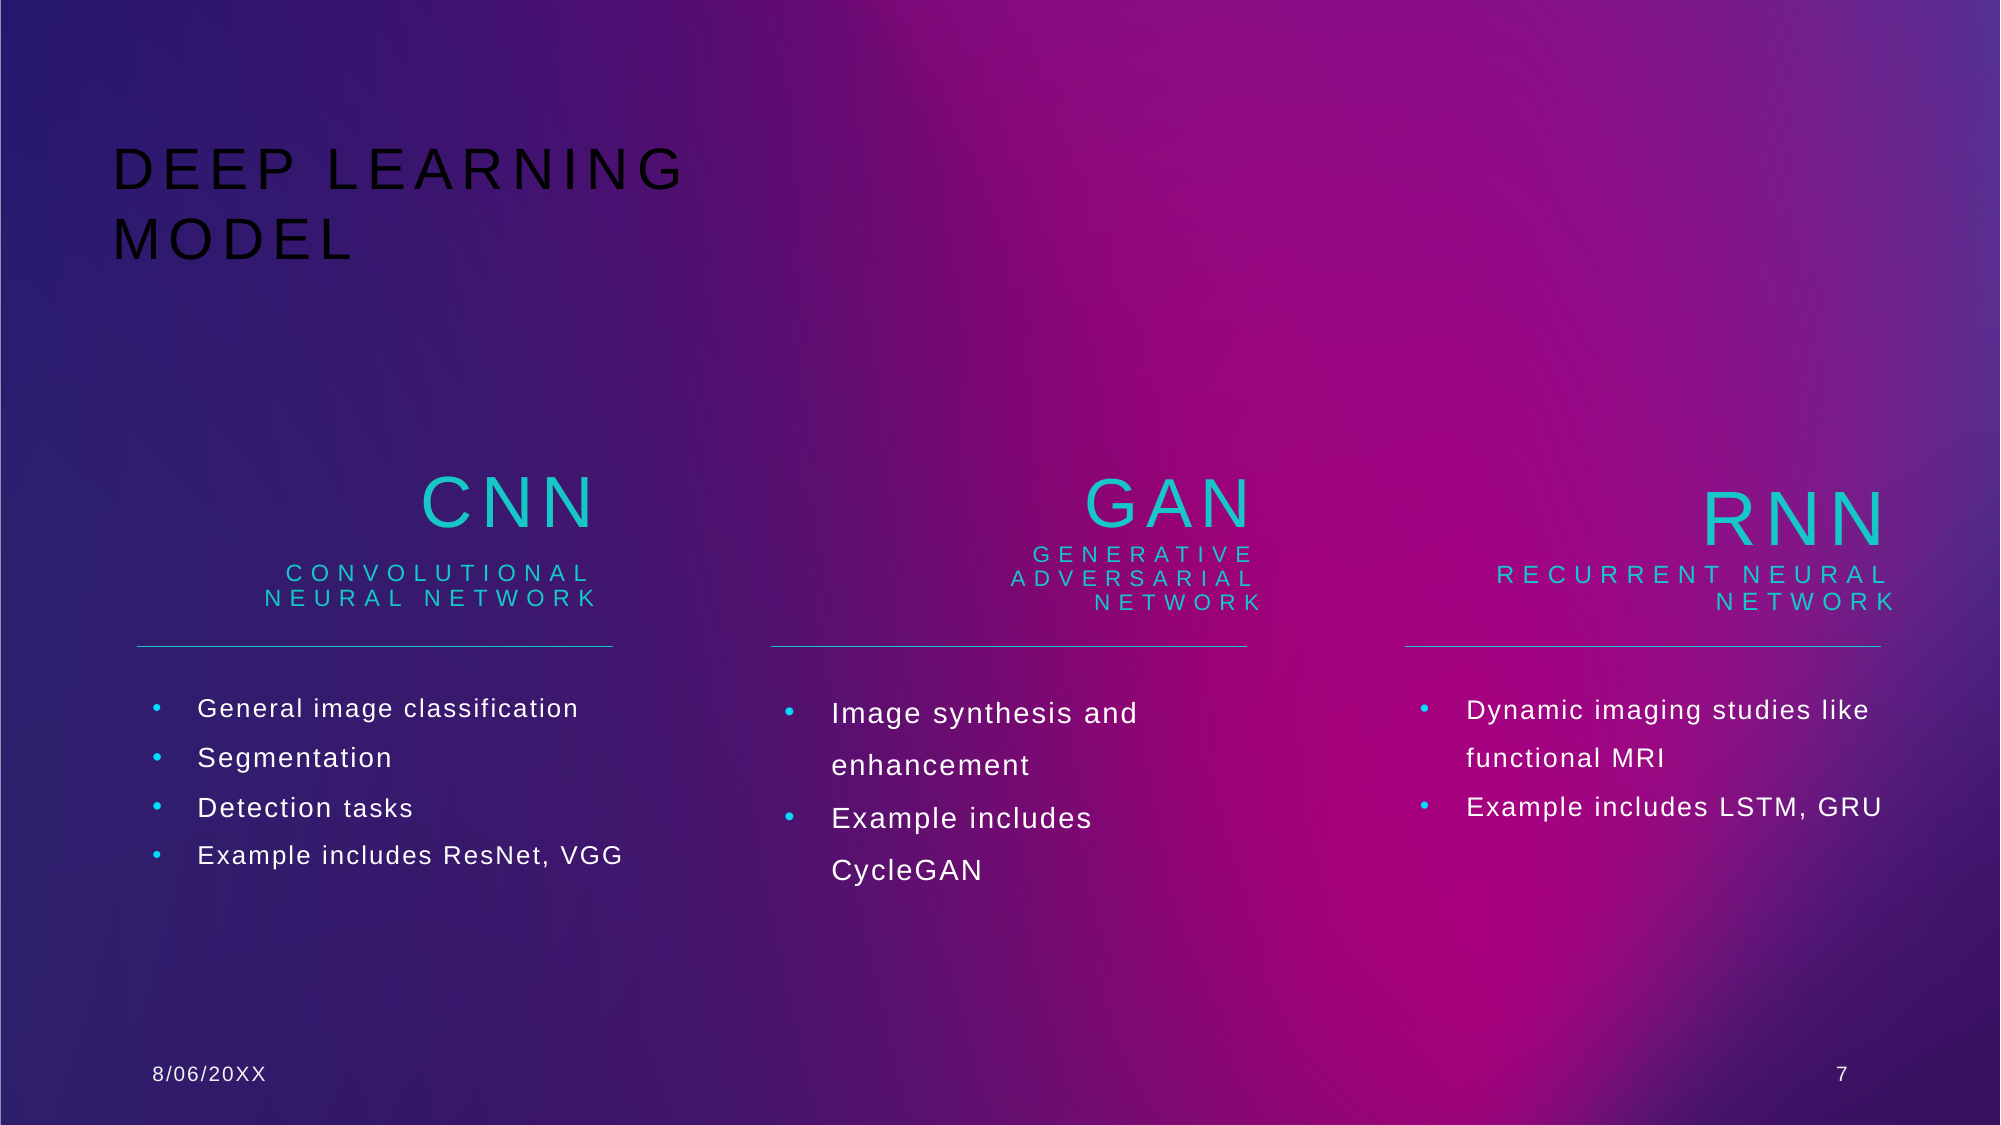

# Deep learning model
CNN
Convolutional neural network
GAN Generative adversarial network
RNN Recurrent Neural Network
General image classification
Segmentation
Detection tasks​
Example includes ResNet, VGG
Image synthesis and enhancement​
Example includes CycleGAN
Dynamic imaging studies like functional MRI
Example includes LSTM, GRU​
​
8/06/20XX
7